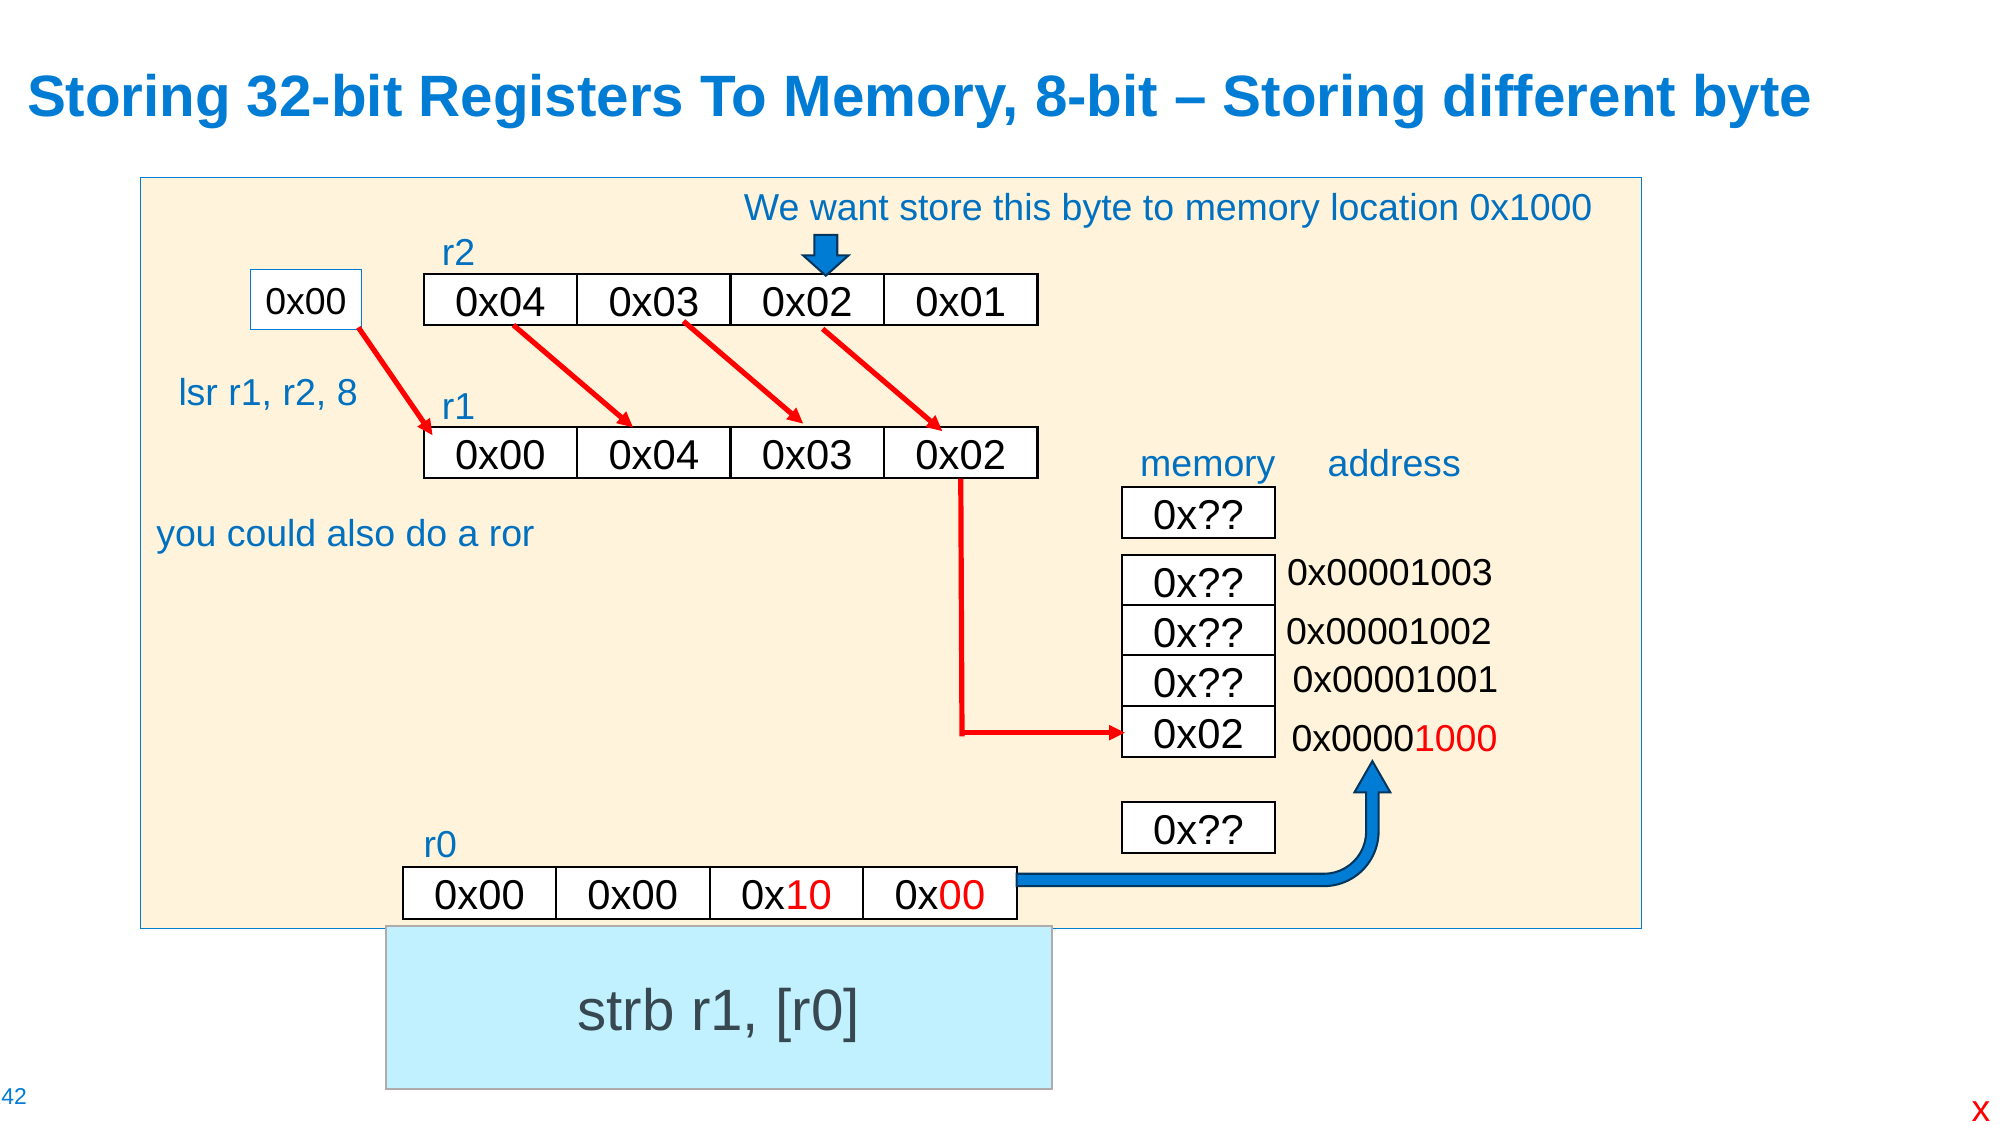

# Storing 32-bit Registers To Memory, 8-bit – Storing different byte
We want store this byte to memory location 0x1000

r2

0x00
0x01
0x03
0x02
0x04
lsr r1, r2, 8
r1
0x02
0x04
0x03
0x00
memory     address
0x??
you could also do a ror
0x00001003
0x??
0x00001002
0x??

0x00001001
0x??
0x02
0x00001000
0x??
r0
0x00
0x00
0x10
0x00
strb r1, [r0]
x